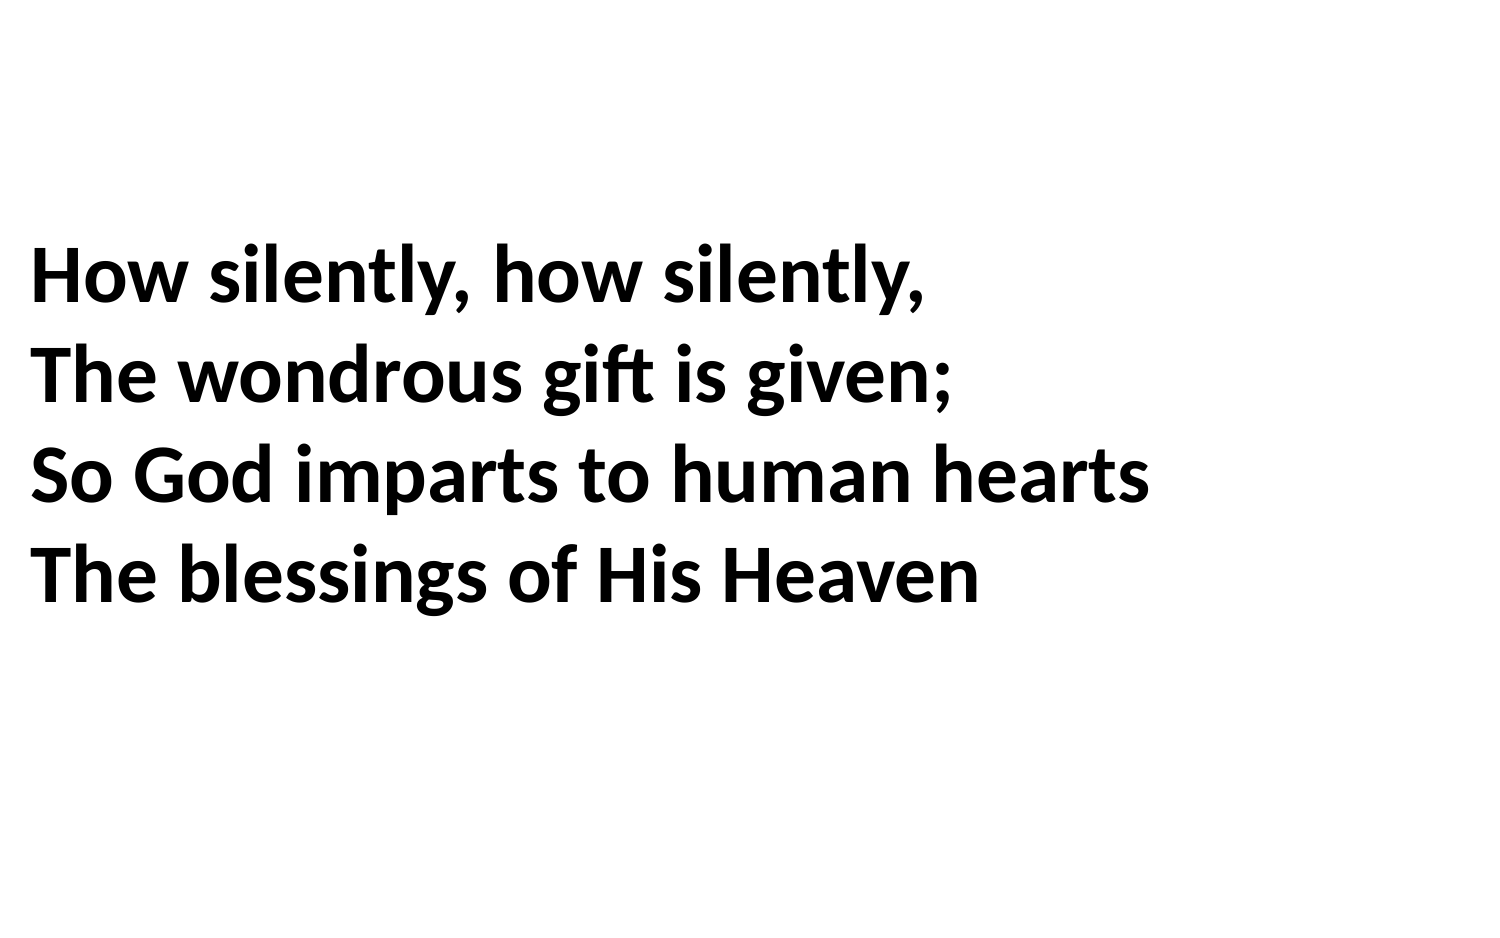

How silently, how silently,
The wondrous gift is given;
So God imparts to human hearts
The blessings of His Heaven